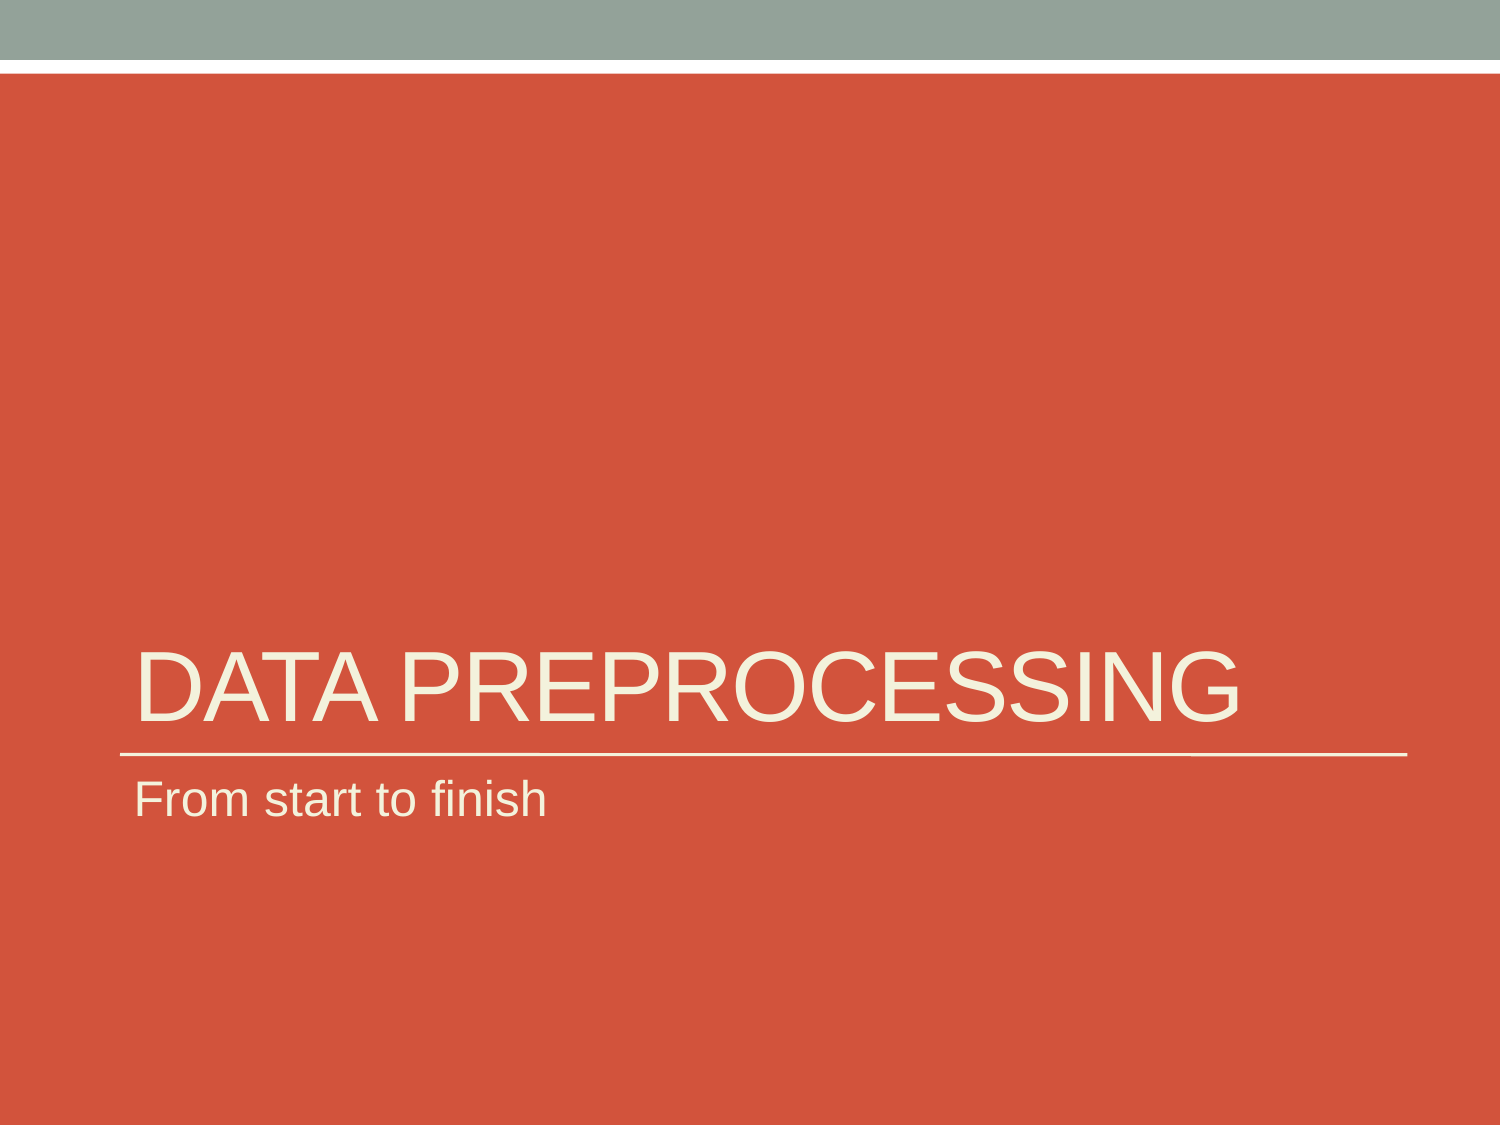

# Data Preprocessing
From start to finish